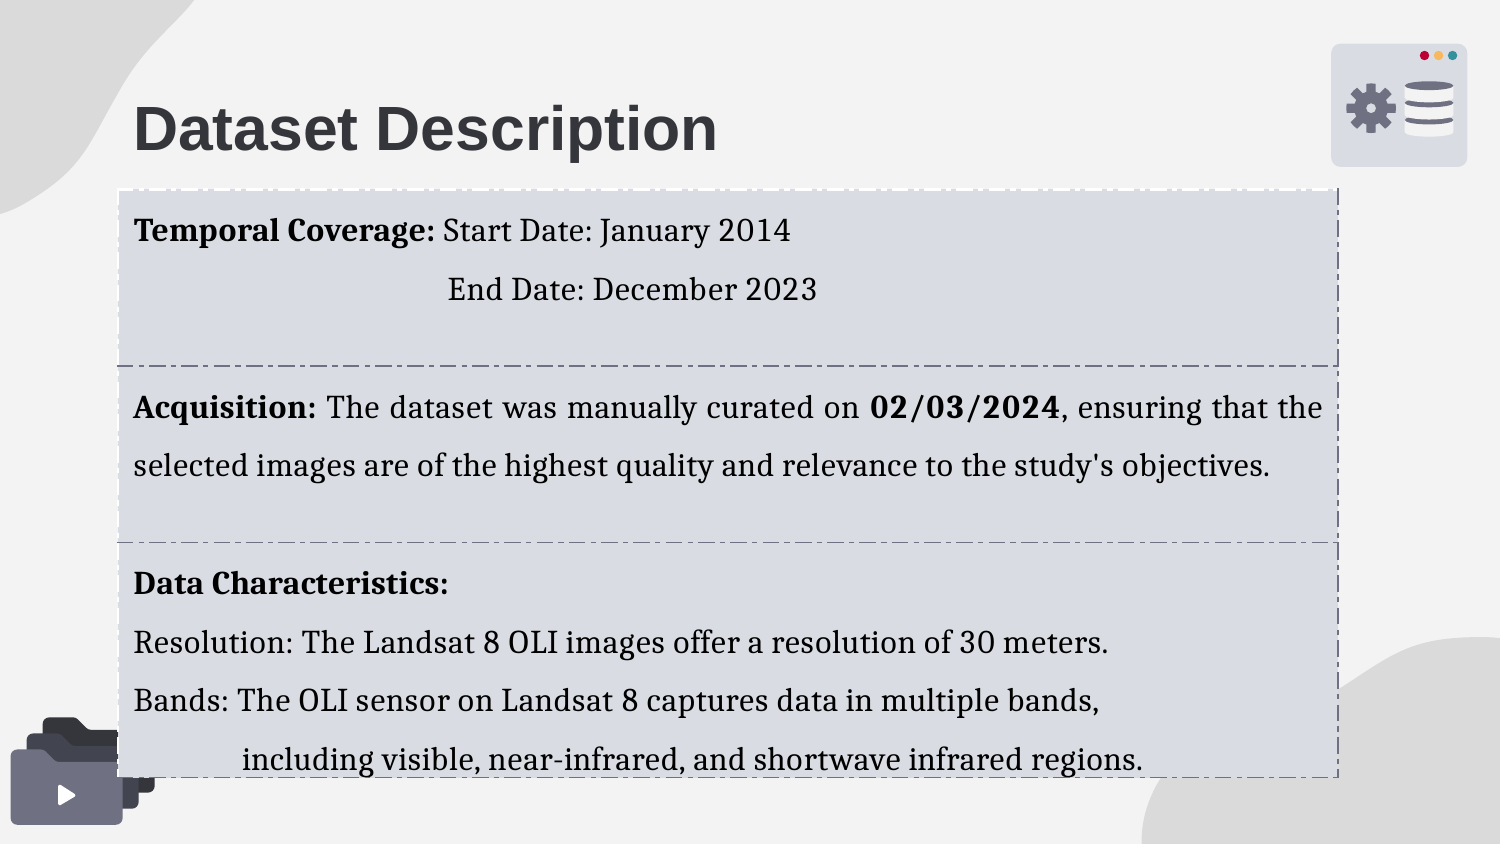

# Dataset Description
| Temporal Coverage: Start Date: January 2014 End Date: December 2023 |
| --- |
| Acquisition: The dataset was manually curated on 02/03/2024, ensuring that the selected images are of the highest quality and relevance to the study's objectives. |
| Data Characteristics: Resolution: The Landsat 8 OLI images offer a resolution of 30 meters. Bands: The OLI sensor on Landsat 8 captures data in multiple bands, including visible, near-infrared, and shortwave infrared regions. |